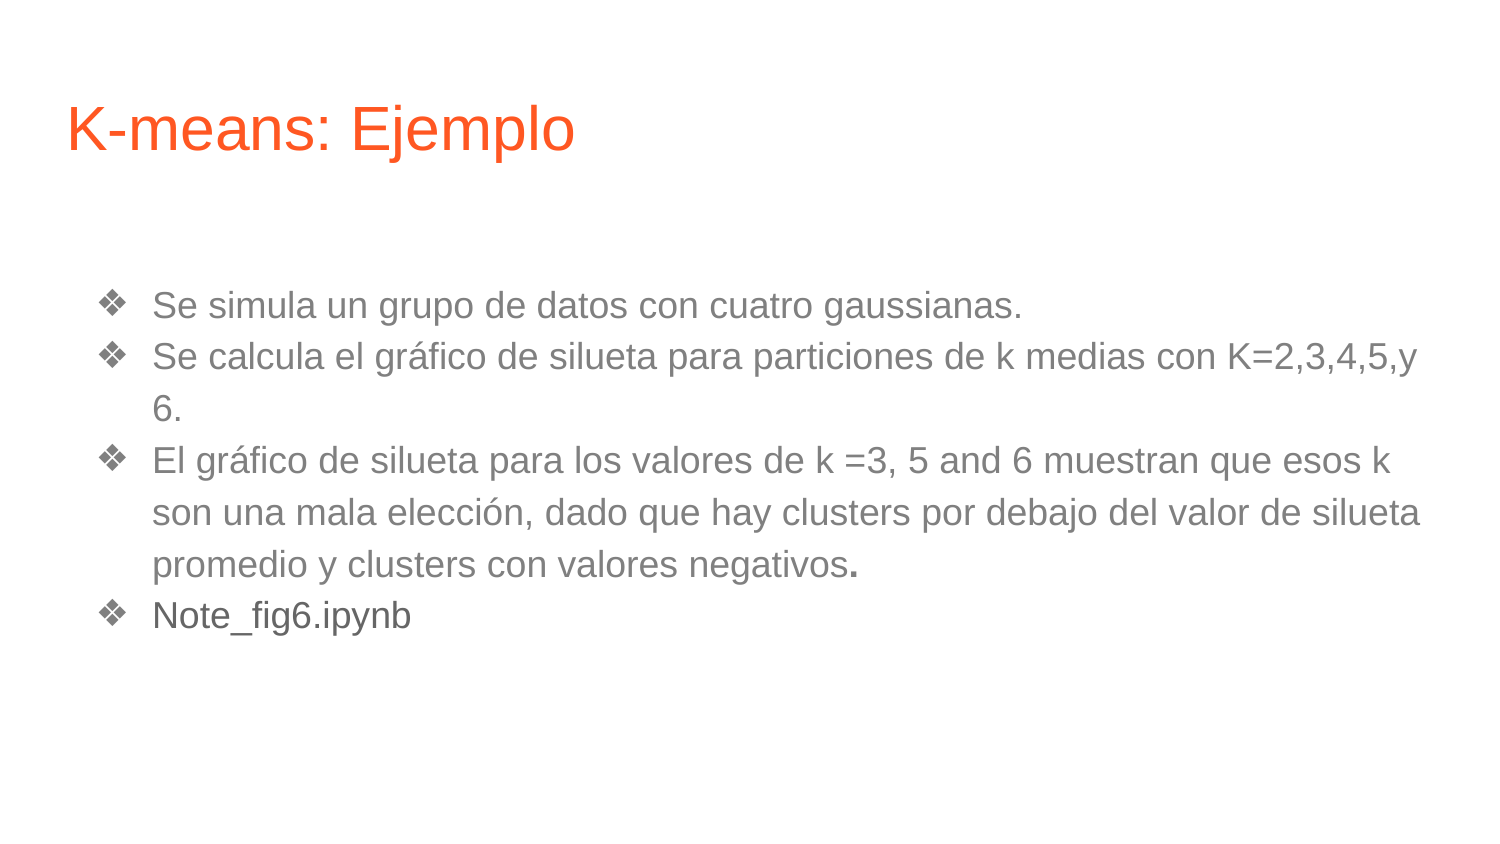

K-means: Ejemplo

Se simula un grupo de datos con cuatro gaussianas.
Se calcula el gráfico de silueta para particiones de k medias con K=2,3,4,5,y 6.
El gráfico de silueta para los valores de k =3, 5 and 6 muestran que esos k son una mala elección, dado que hay clusters por debajo del valor de silueta promedio y clusters con valores negativos.
Note_fig6.ipynb